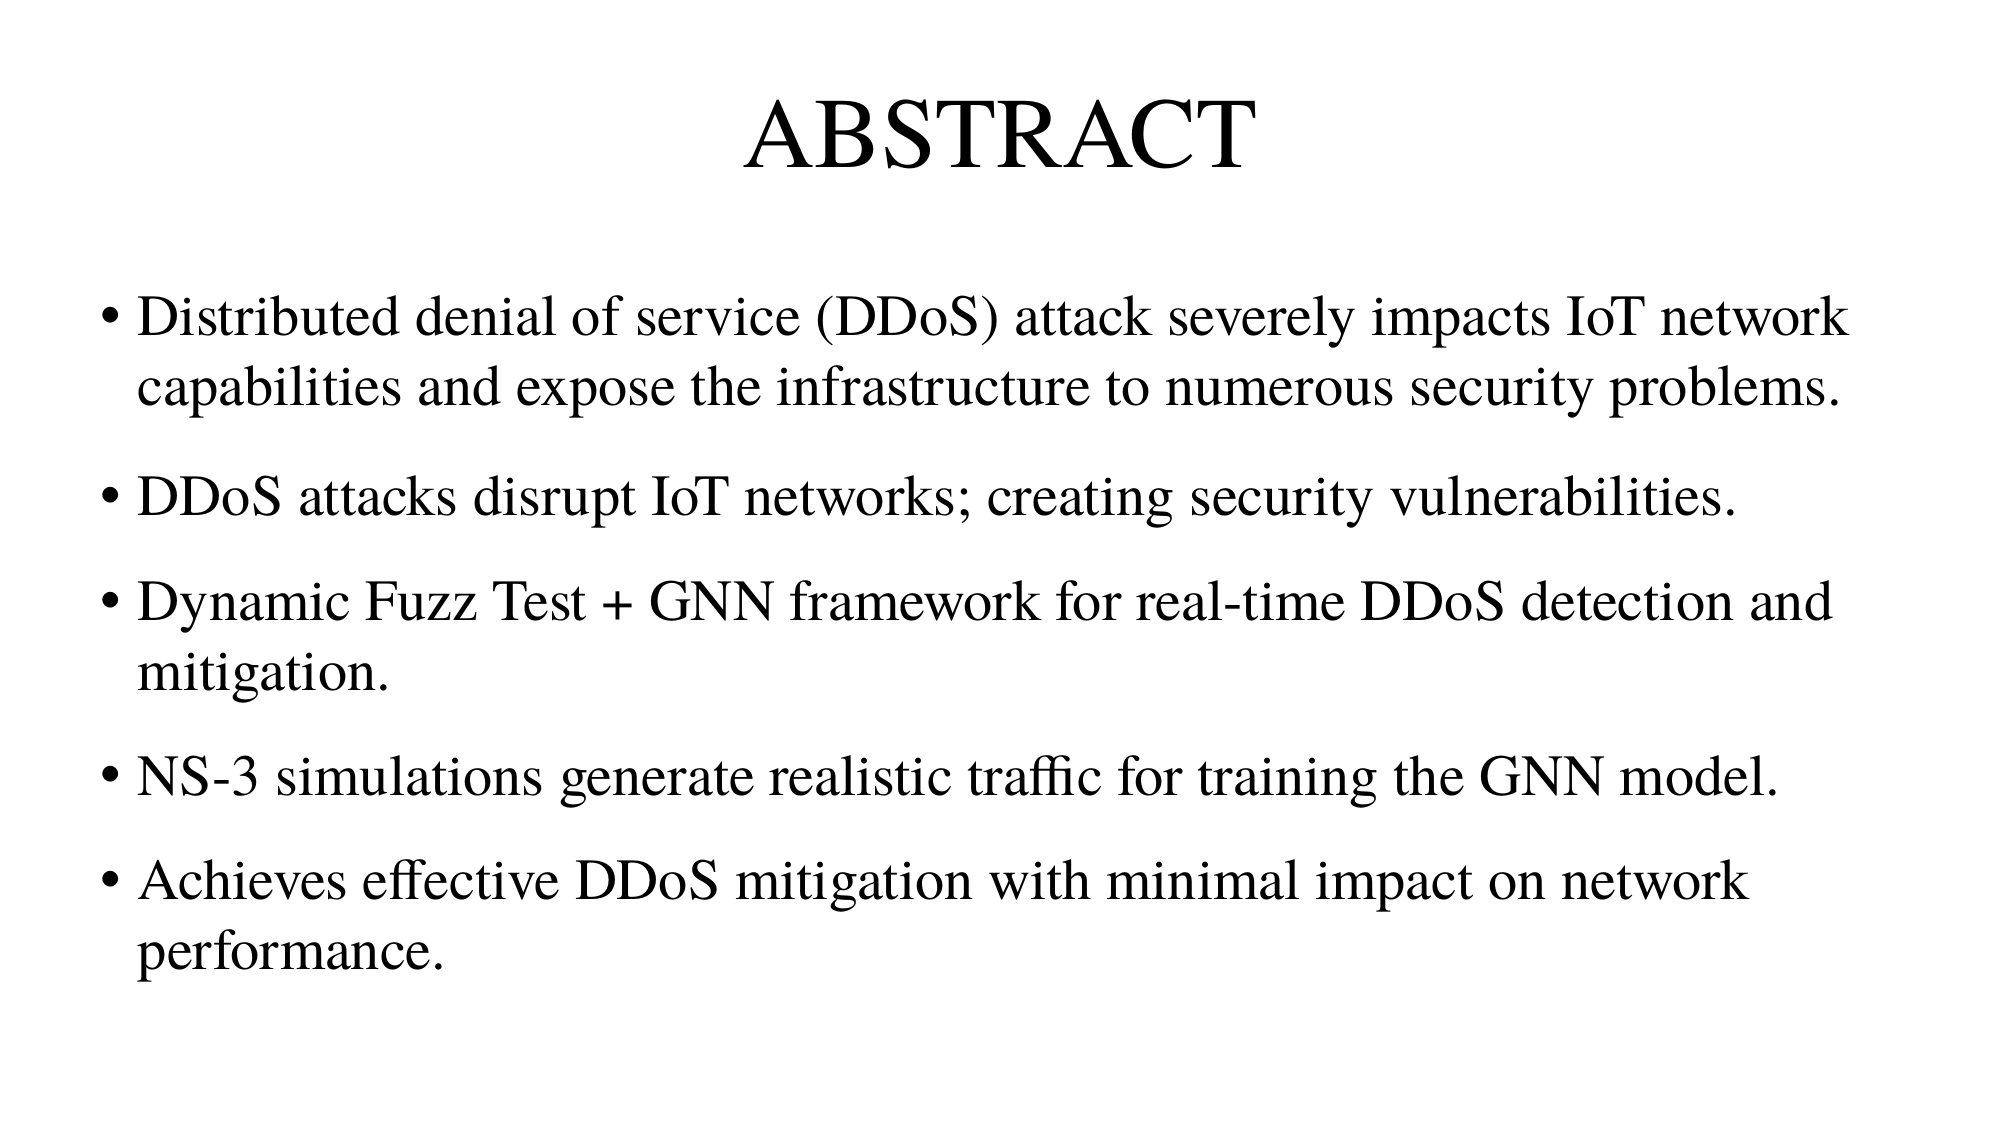

# ABSTRACT
Distributed denial of service (DDoS) attack severely impacts IoT network capabilities and expose the infrastructure to numerous security problems.

DDoS attacks disrupt IoT networks; creating security vulnerabilities.
Dynamic Fuzz Test + GNN framework for real-time DDoS detection and mitigation.
NS-3 simulations generate realistic traffic for training the GNN model.
Achieves effective DDoS mitigation with minimal impact on network performance.